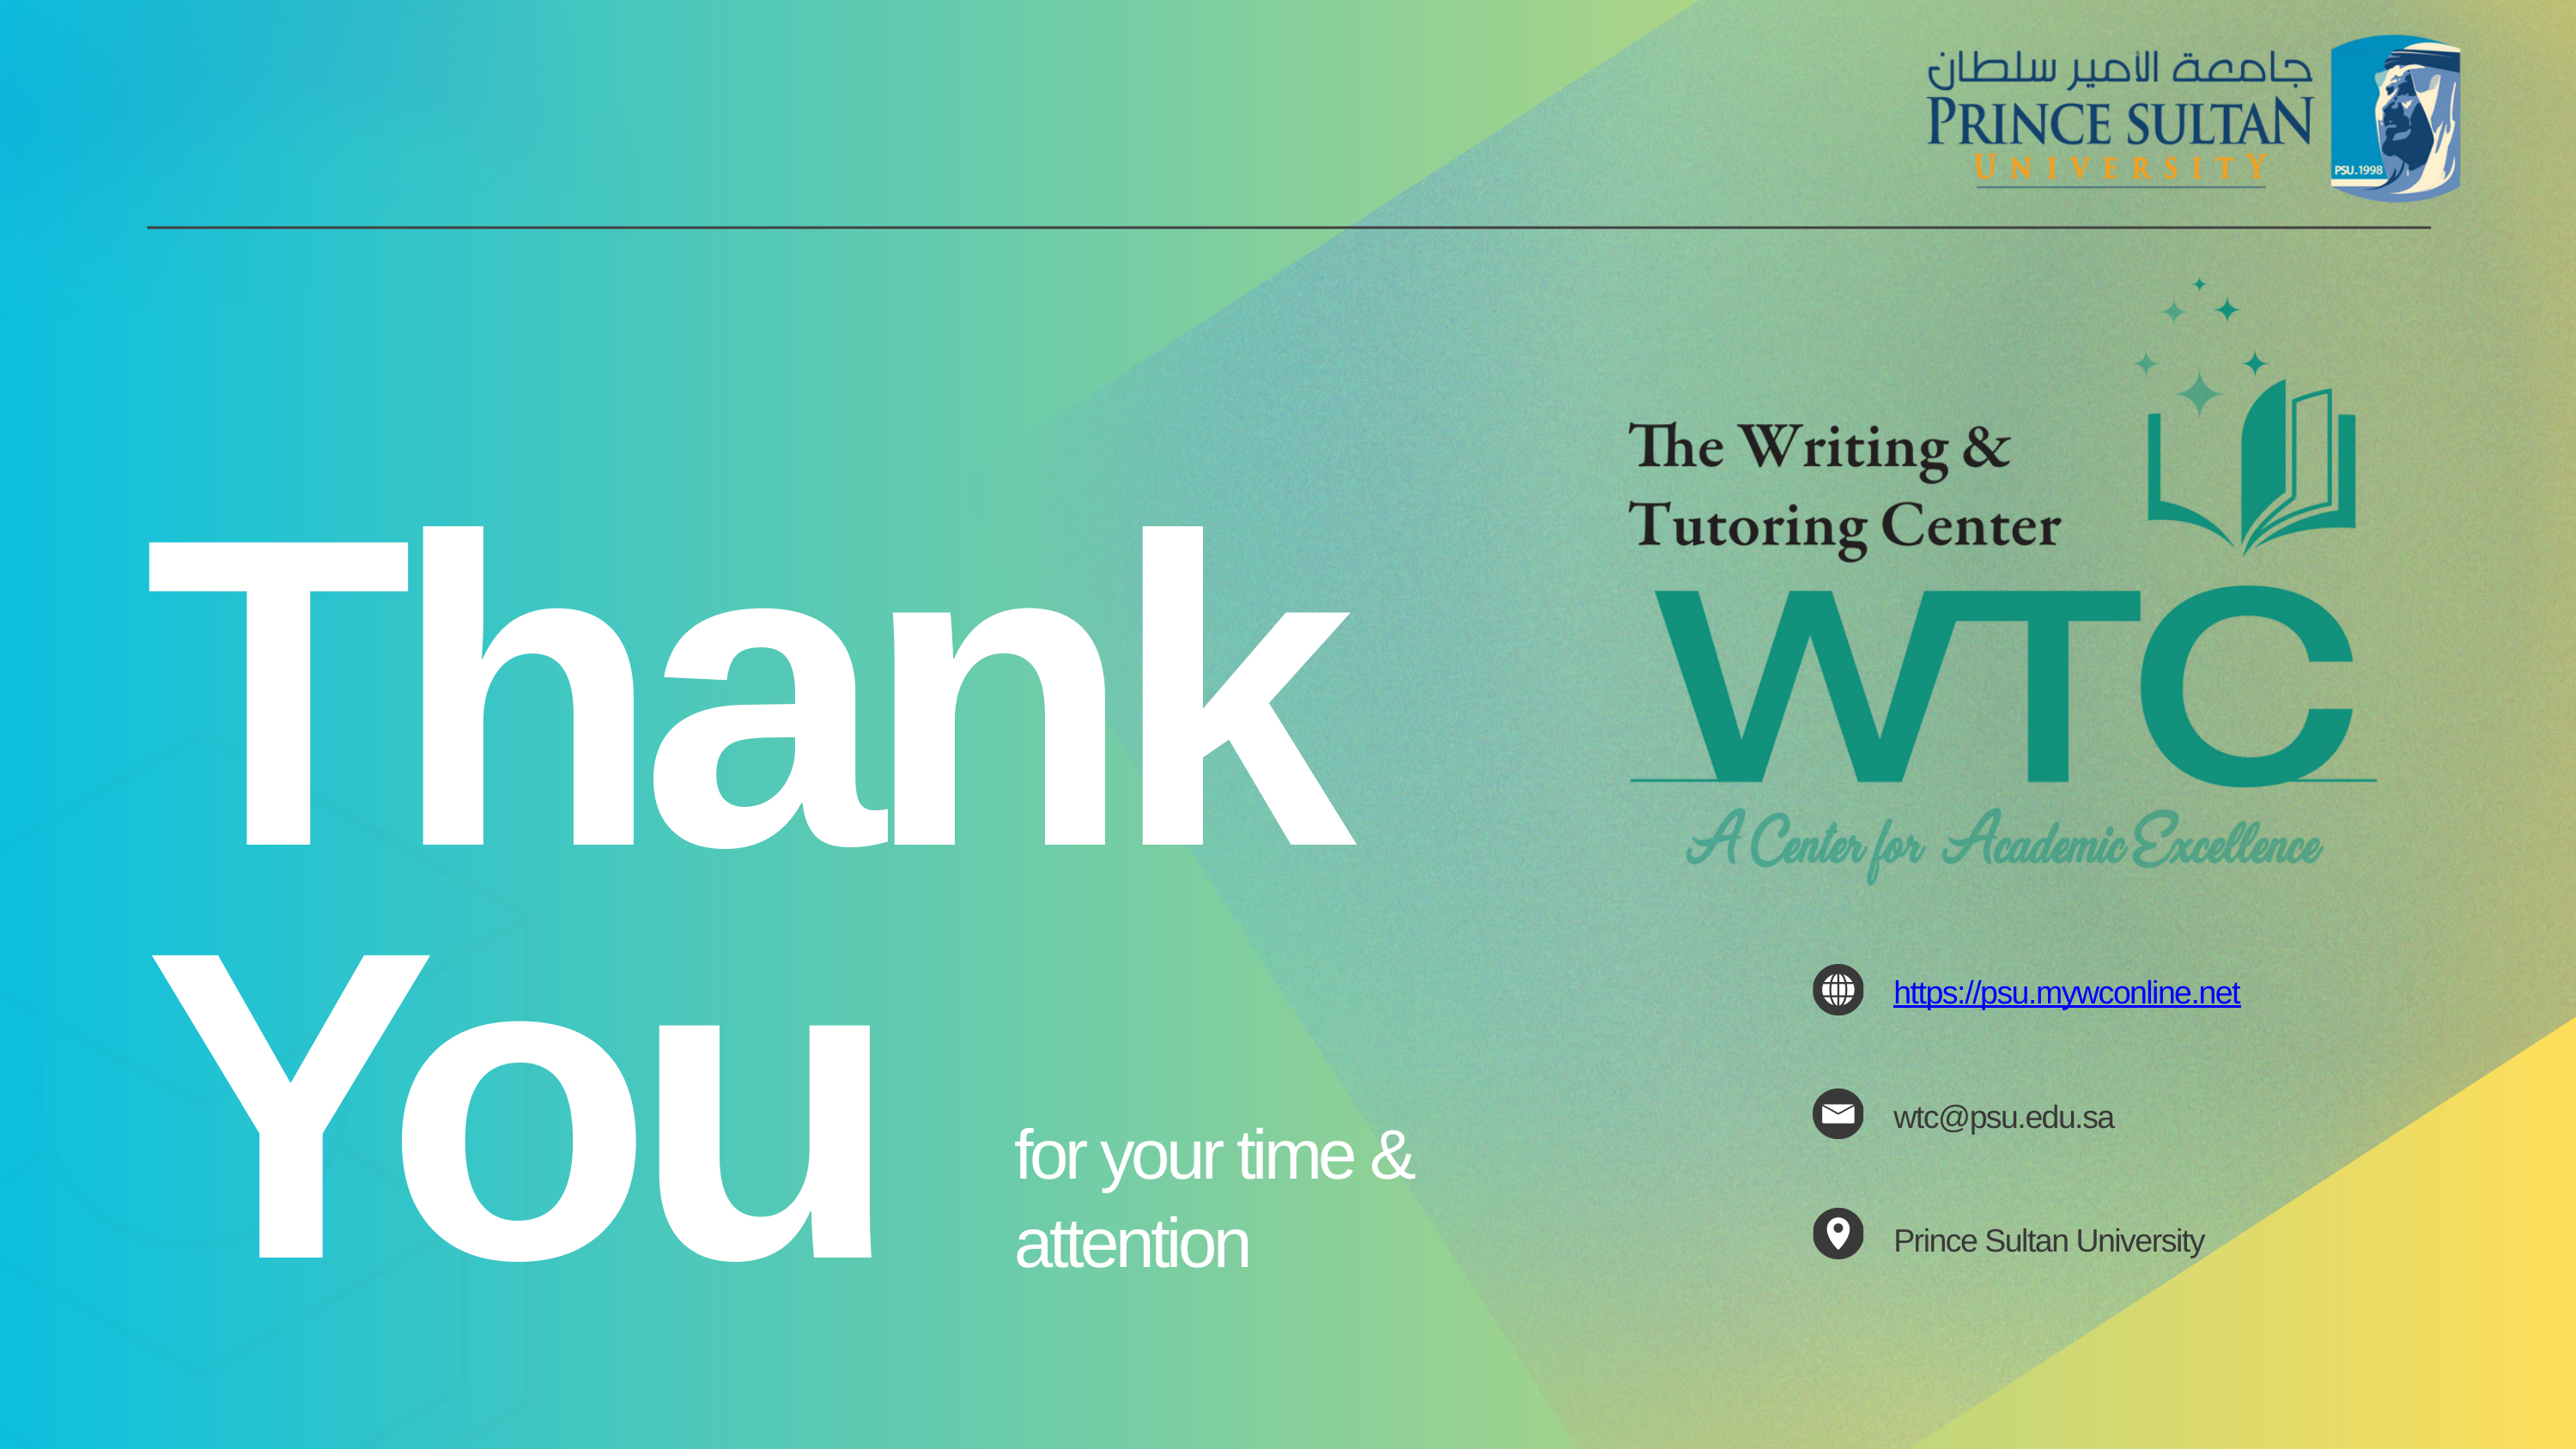

Thank You

https://psu.mywconline.net

wtc@psu.edu.sa
for your time & attention

Prince Sultan University